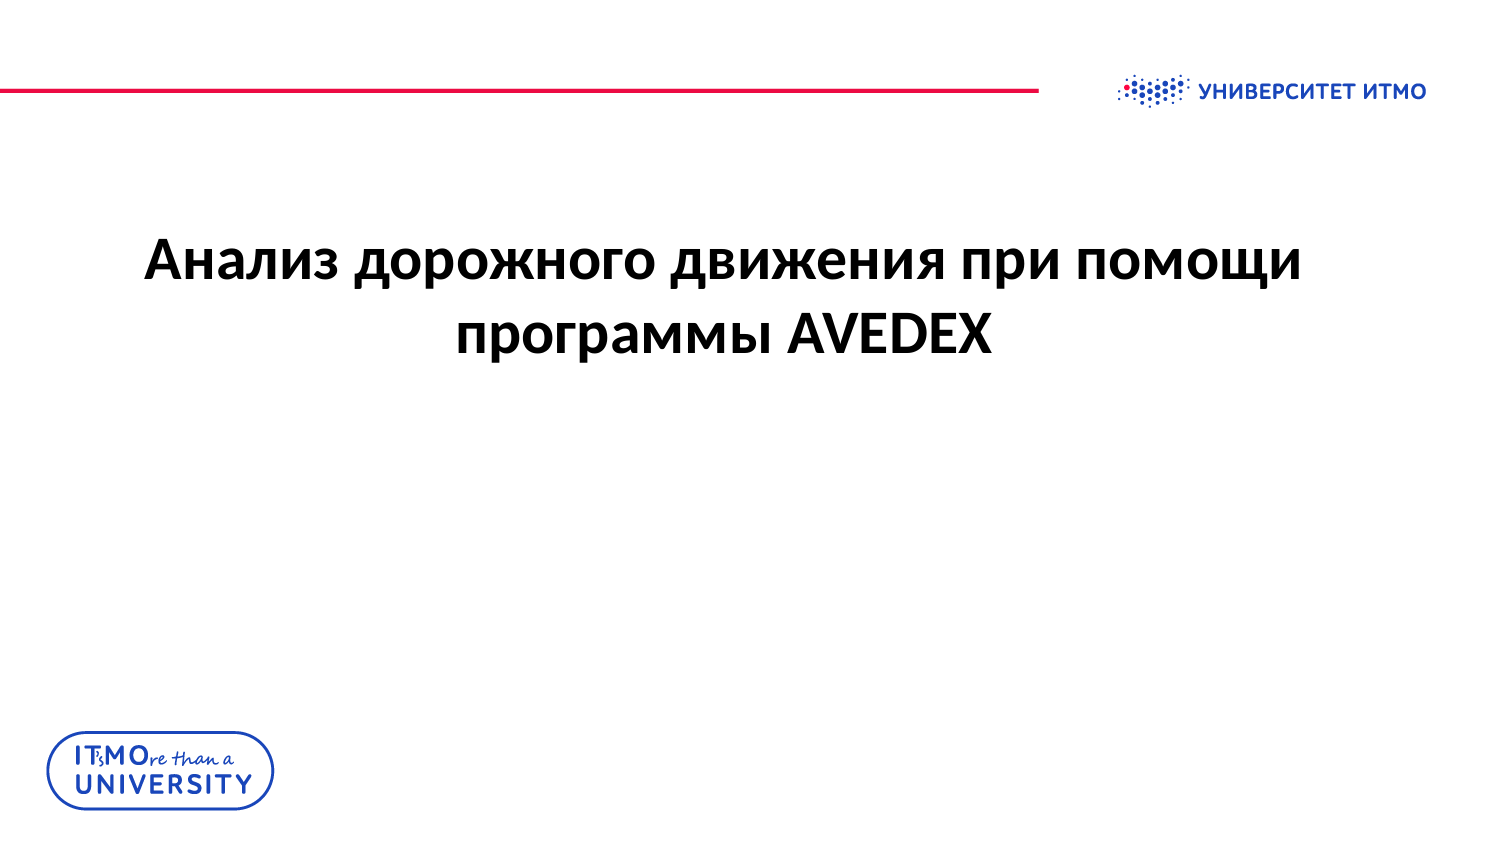

# Анализ дорожного движения при помощи программы AVEDEX